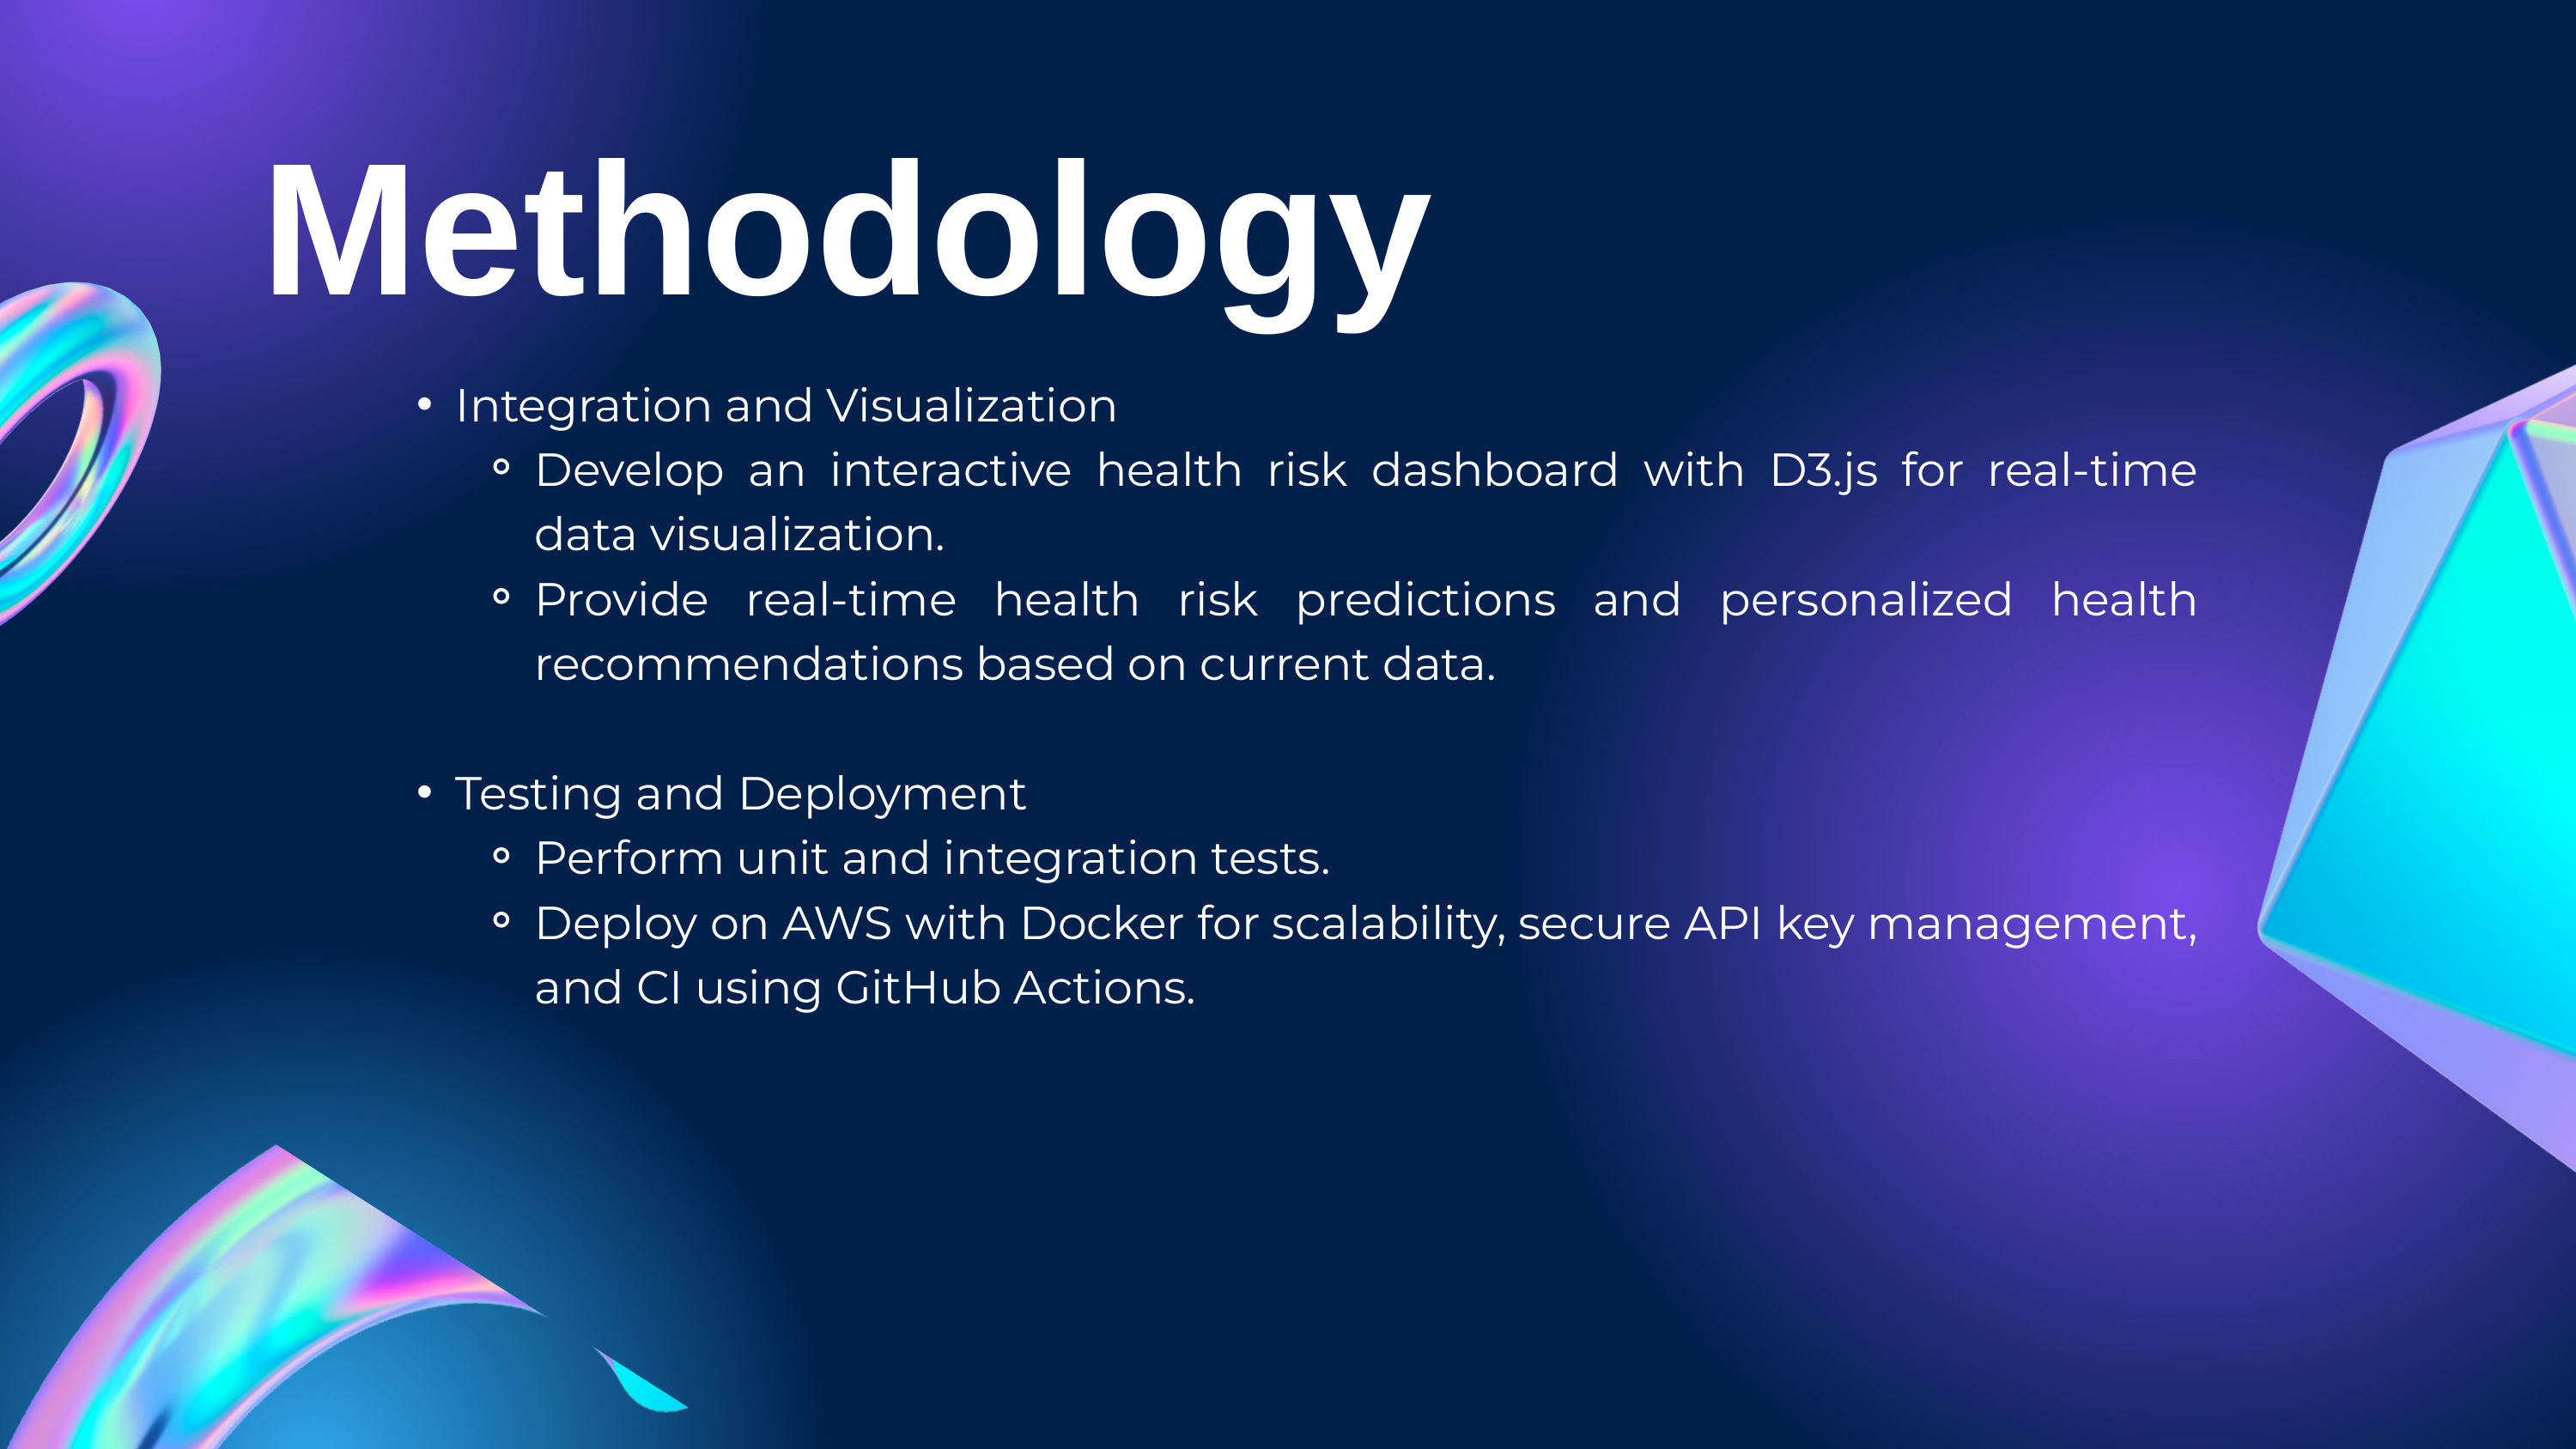

Methodology

Integration and Visualization
Develop an interactive health risk dashboard with D3.js for real-time data visualization.
Provide real-time health risk predictions and personalized health recommendations based on current data.

Testing and Deployment
Perform unit and integration tests.
Deploy on AWS with Docker for scalability, secure API key management, and CI using GitHub Actions.